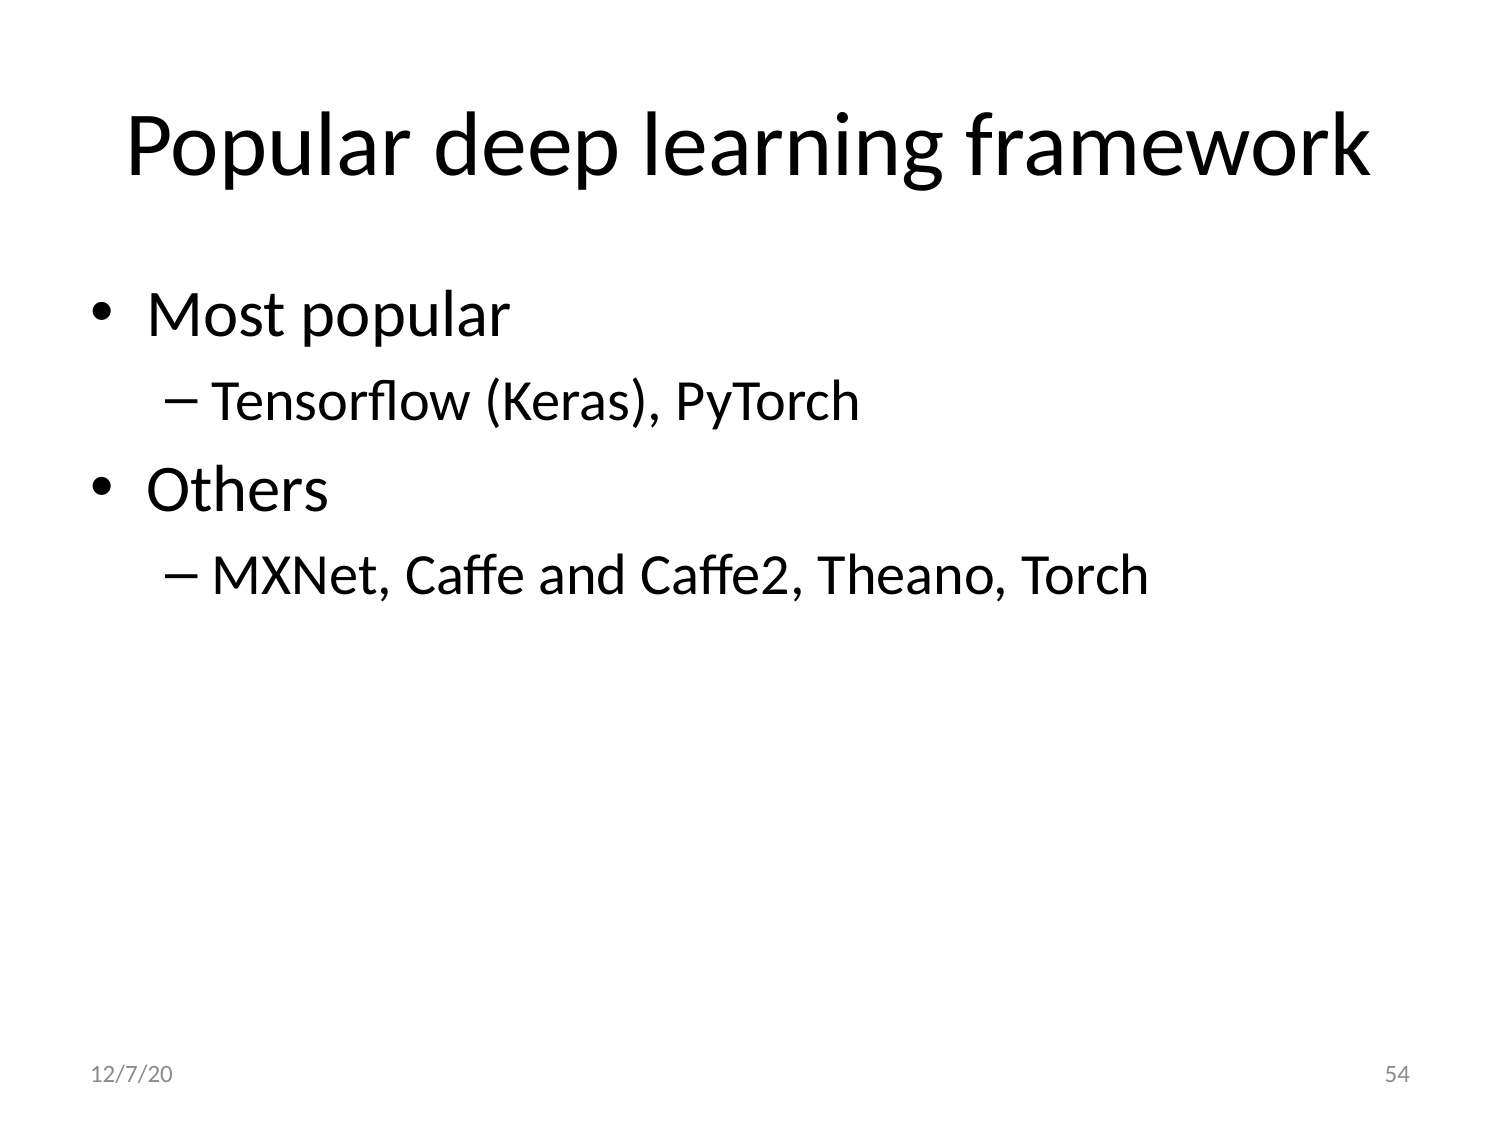

# Popular deep learning framework
Most popular
Tensorflow (Keras), PyTorch
Others
MXNet, Caffe and Caffe2, Theano, Torch
12/7/20
54